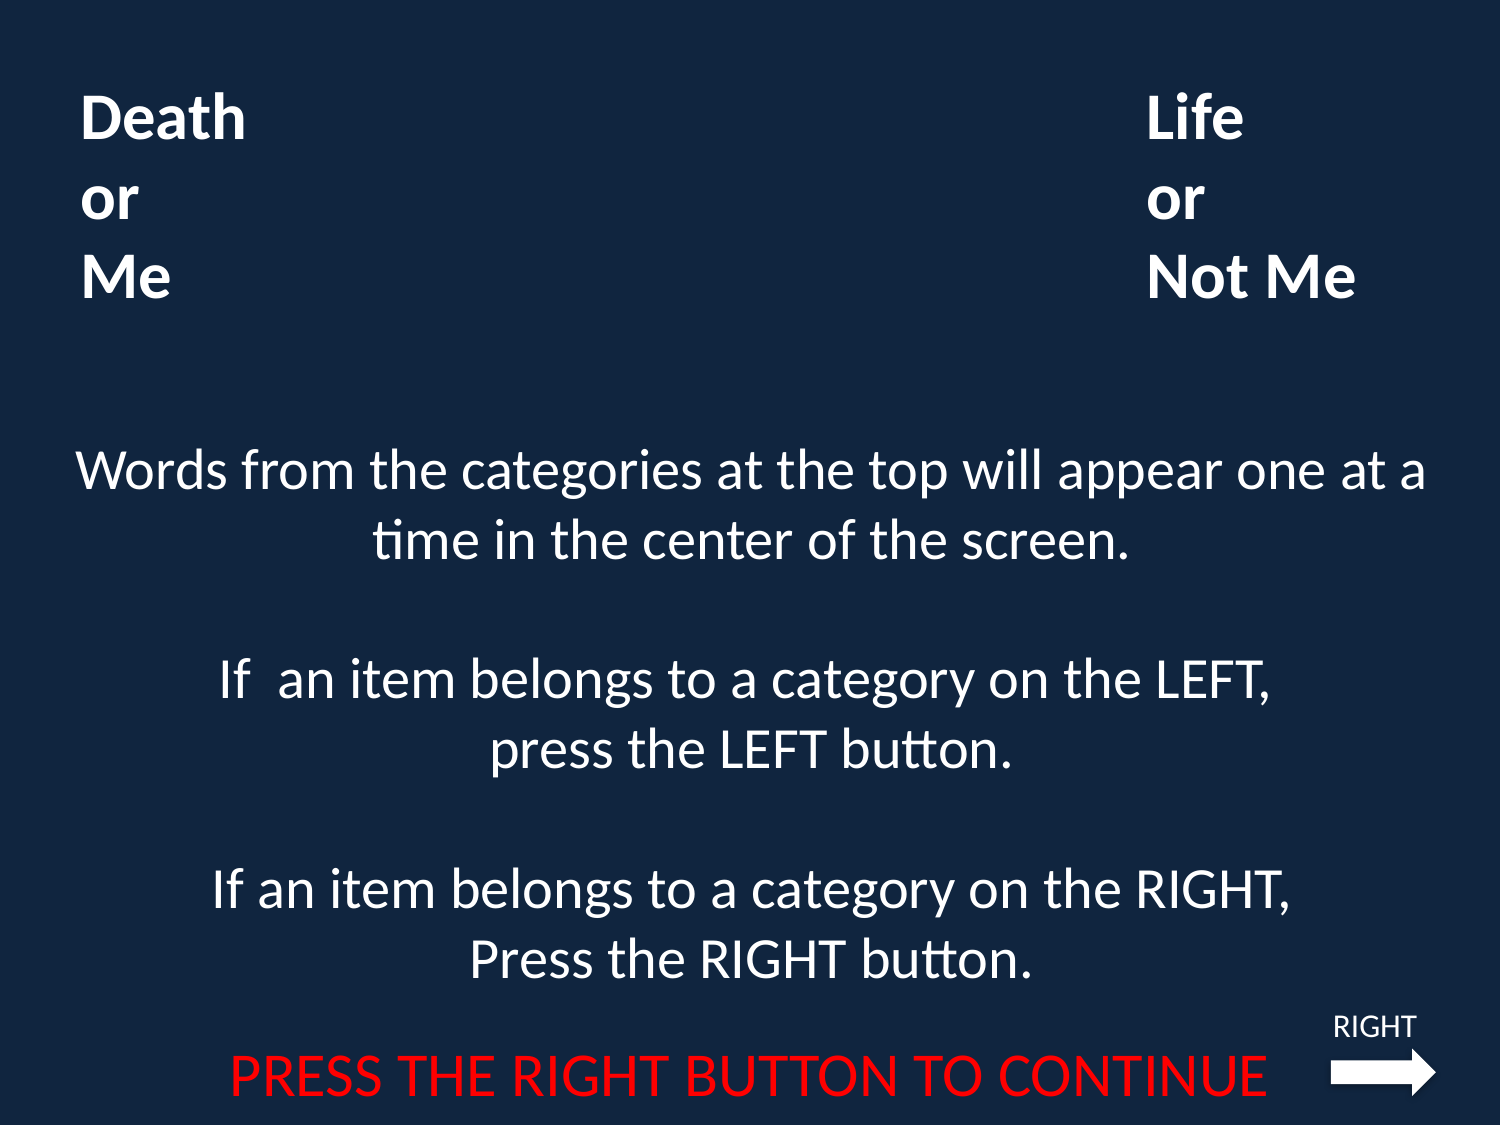

Death
or
Me
Life
or
Not Me

Words from the categories at the top will appear one at a time in the center of the screen.

If  an item belongs to a category on the LEFT,
press the LEFT button.

If an item belongs to a category on the RIGHT,
Press the RIGHT button.

RIGHT
PRESS THE RIGHT BUTTON TO CONTINUE